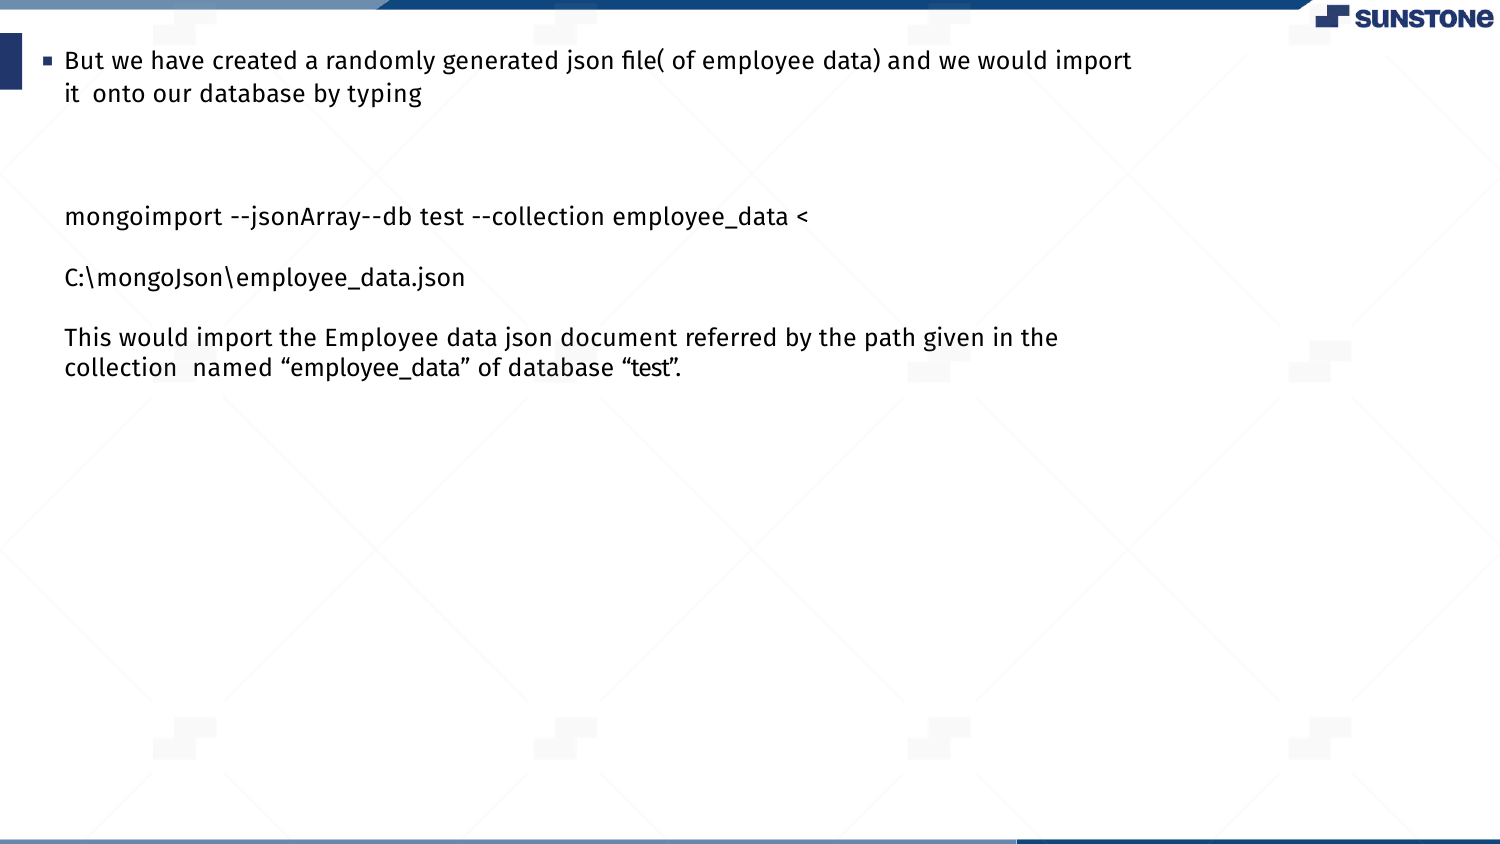

But we have created a randomly generated json ﬁle( of employee data) and we would import it  onto our database by typing
mongoimport --jsonArray--db test --collection employee_data <

C:\mongoJson\employee_data.json

This would import the Employee data json document referred by the path given in the collection  named “employee_data” of database “test”.